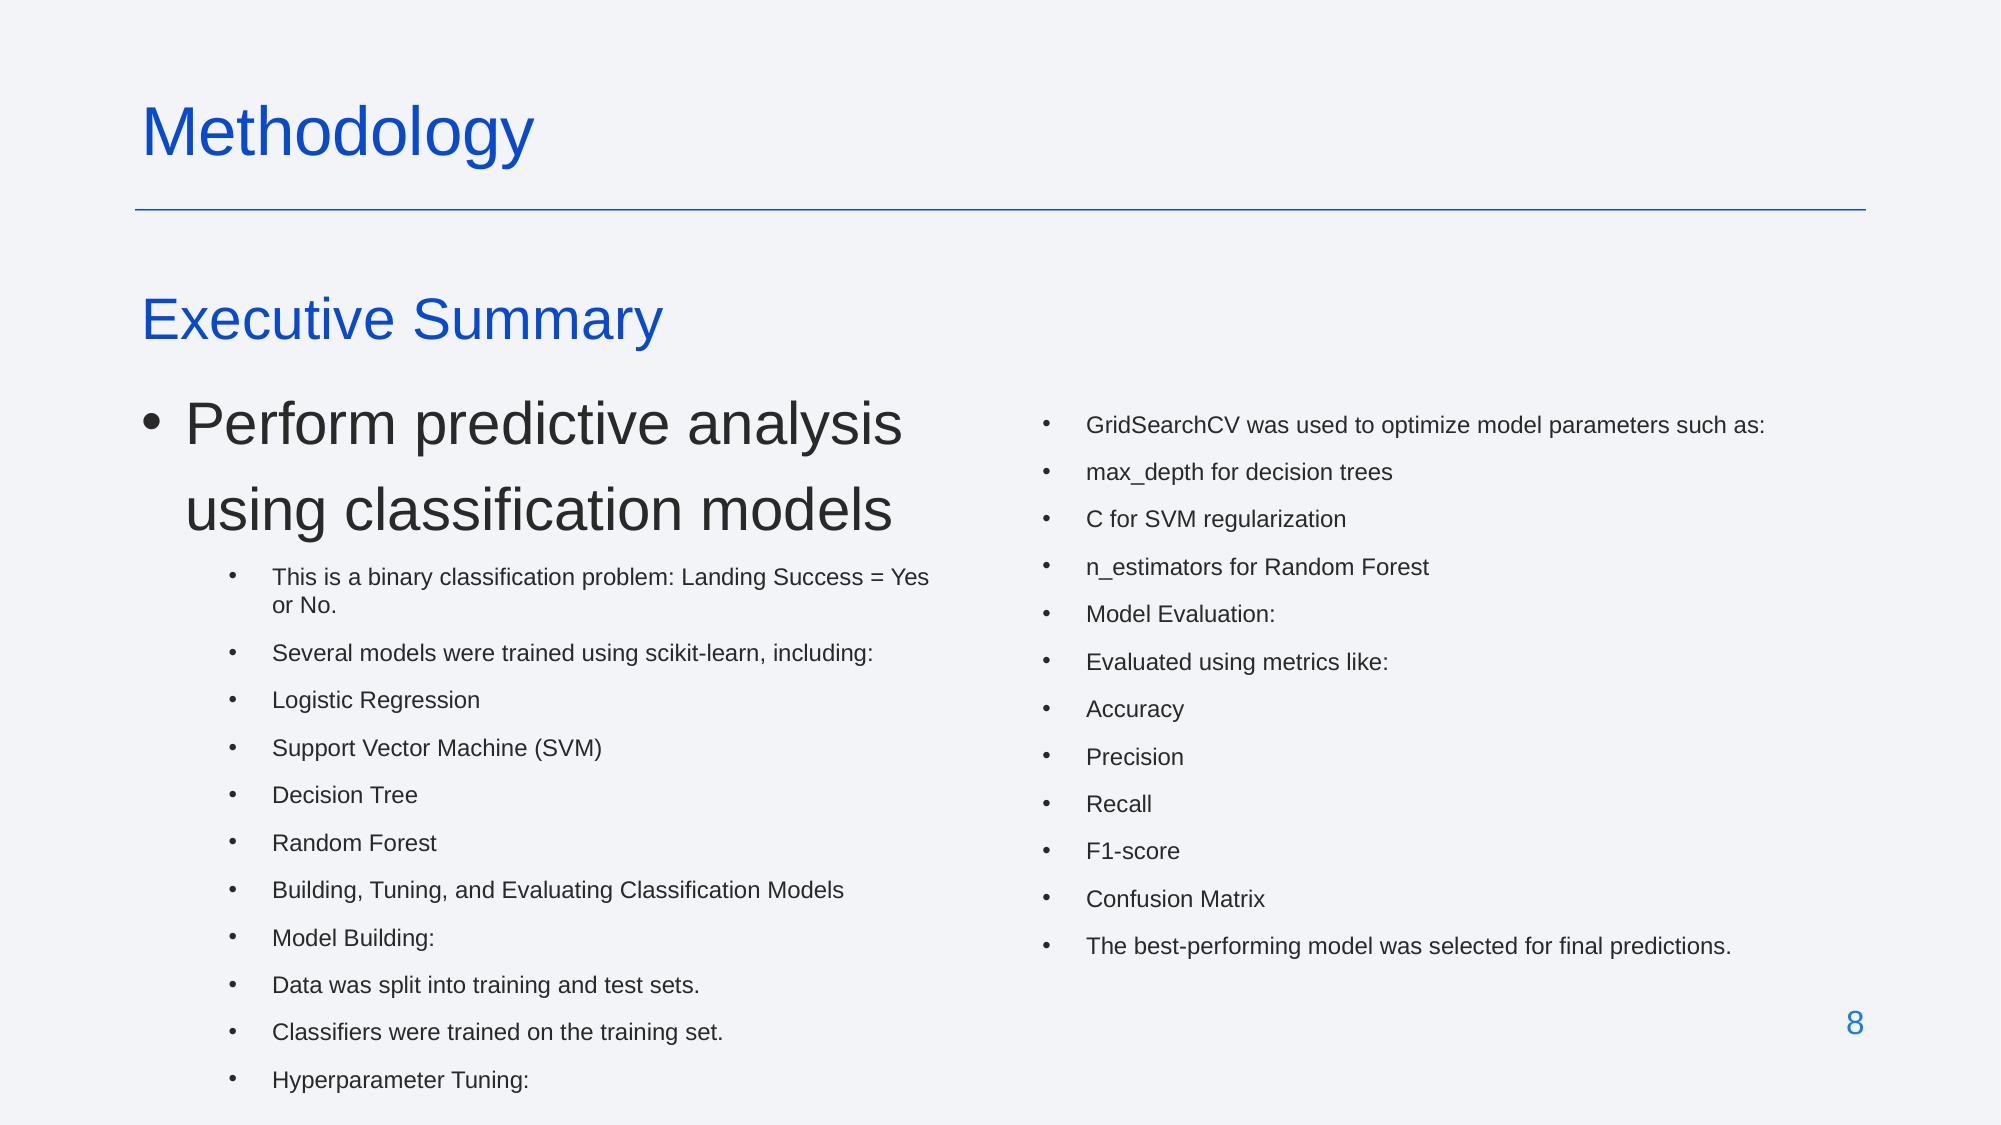

Methodology
Executive Summary
Perform predictive analysis using classification models
This is a binary classification problem: Landing Success = Yes or No.
Several models were trained using scikit-learn, including:
Logistic Regression
Support Vector Machine (SVM)
Decision Tree
Random Forest
Building, Tuning, and Evaluating Classification Models
Model Building:
Data was split into training and test sets.
Classifiers were trained on the training set.
Hyperparameter Tuning:

GridSearchCV was used to optimize model parameters such as:
max_depth for decision trees
C for SVM regularization
n_estimators for Random Forest
Model Evaluation:
Evaluated using metrics like:
Accuracy
Precision
Recall
F1-score
Confusion Matrix
The best-performing model was selected for final predictions.

8